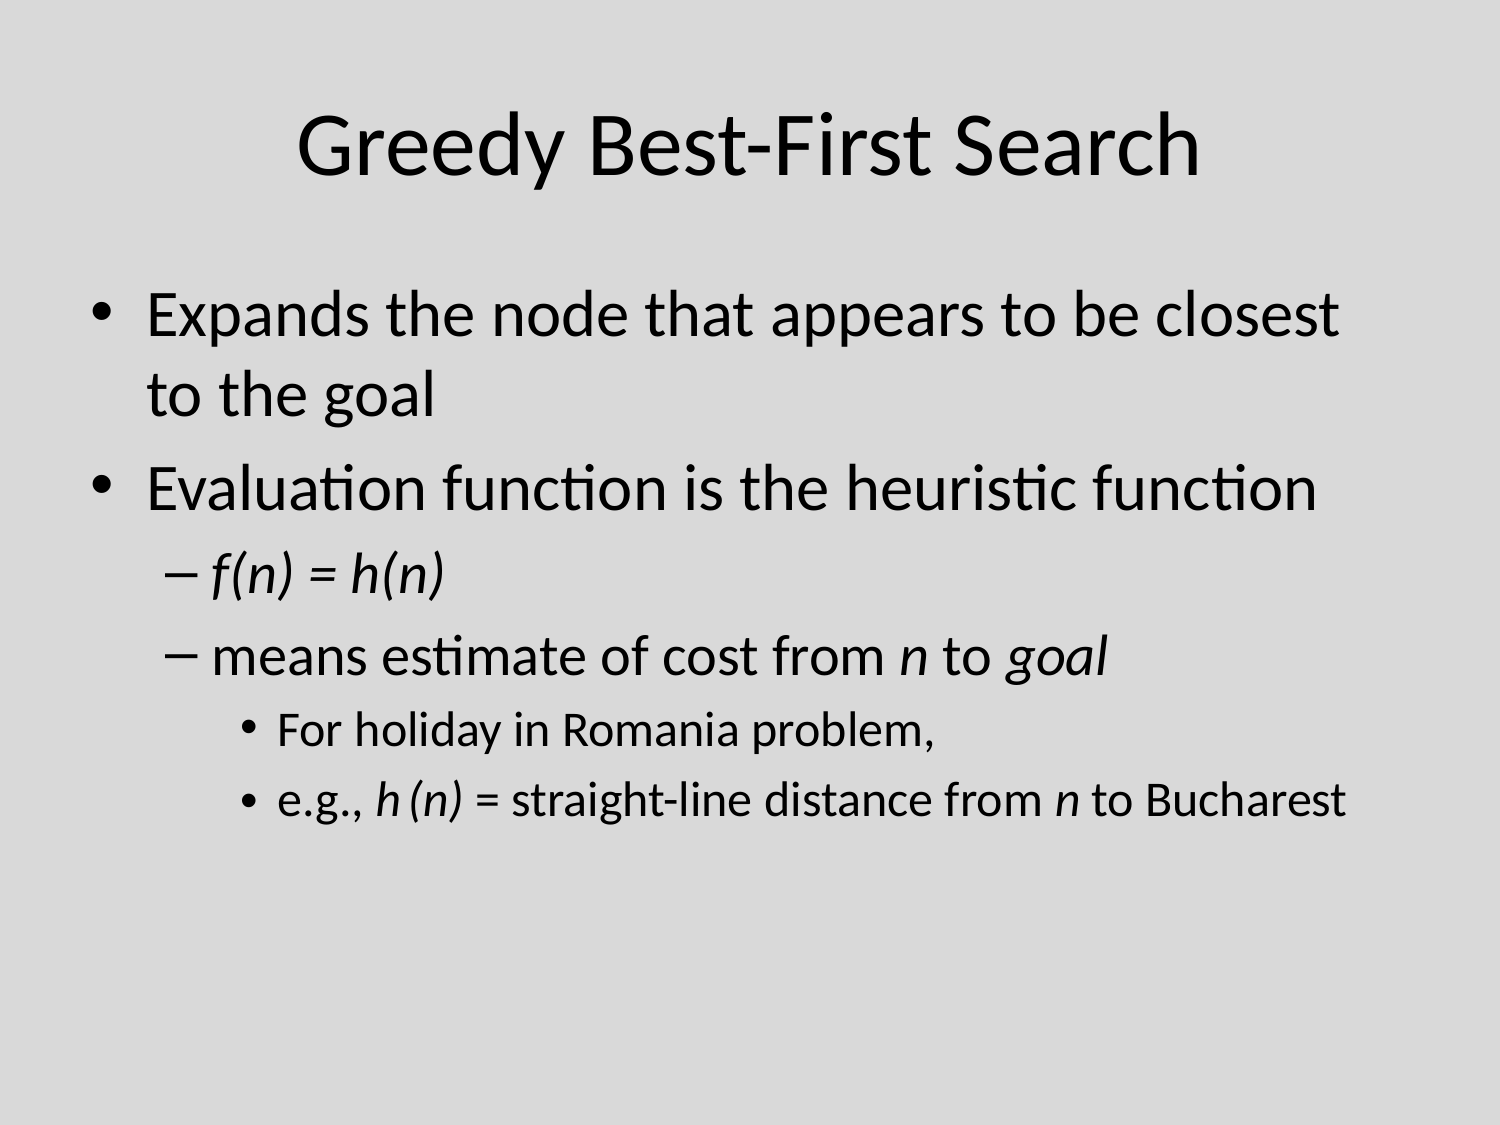

# Greedy Best-First Search
Expands the node that appears to be closest to the goal
Evaluation function is the heuristic function
f(n) = h(n)
means estimate of cost from n to goal
For holiday in Romania problem,
e.g., h (n) = straight-line distance from n to Bucharest